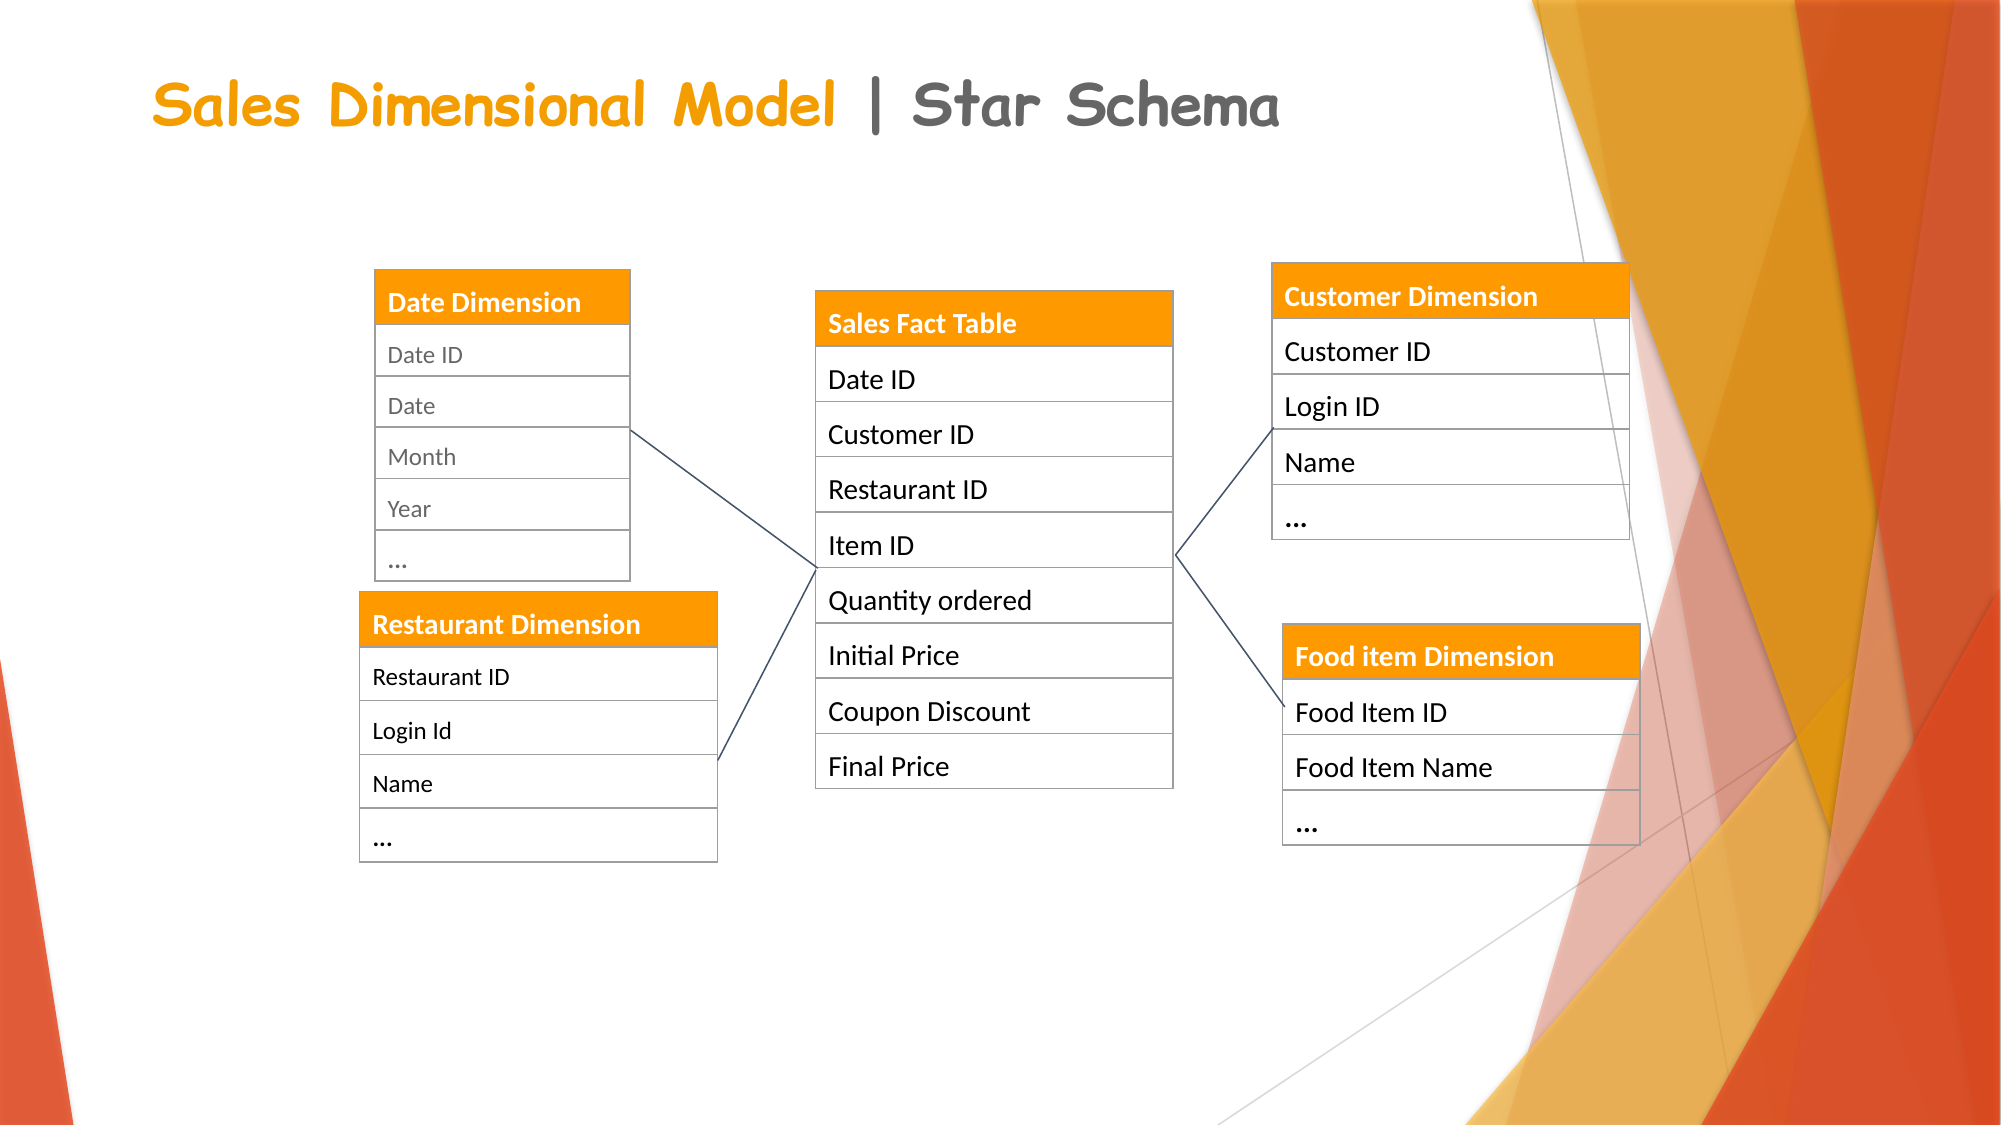

# Sales Dimensional Model | Star Schema

Customer Dimension
Date Dimension

Sales Fact Table

Customer ID
Date ID

Date ID

Login ID
Date

Customer ID

Month
Name

Restaurant ID

Year
...

Item ID

...

Quantity ordered

Restaurant Dimension

Initial Price
Food item Dimension

Restaurant ID

Coupon Discount
Food Item ID

Login Id

Final Price
Food Item Name

Name

...

...